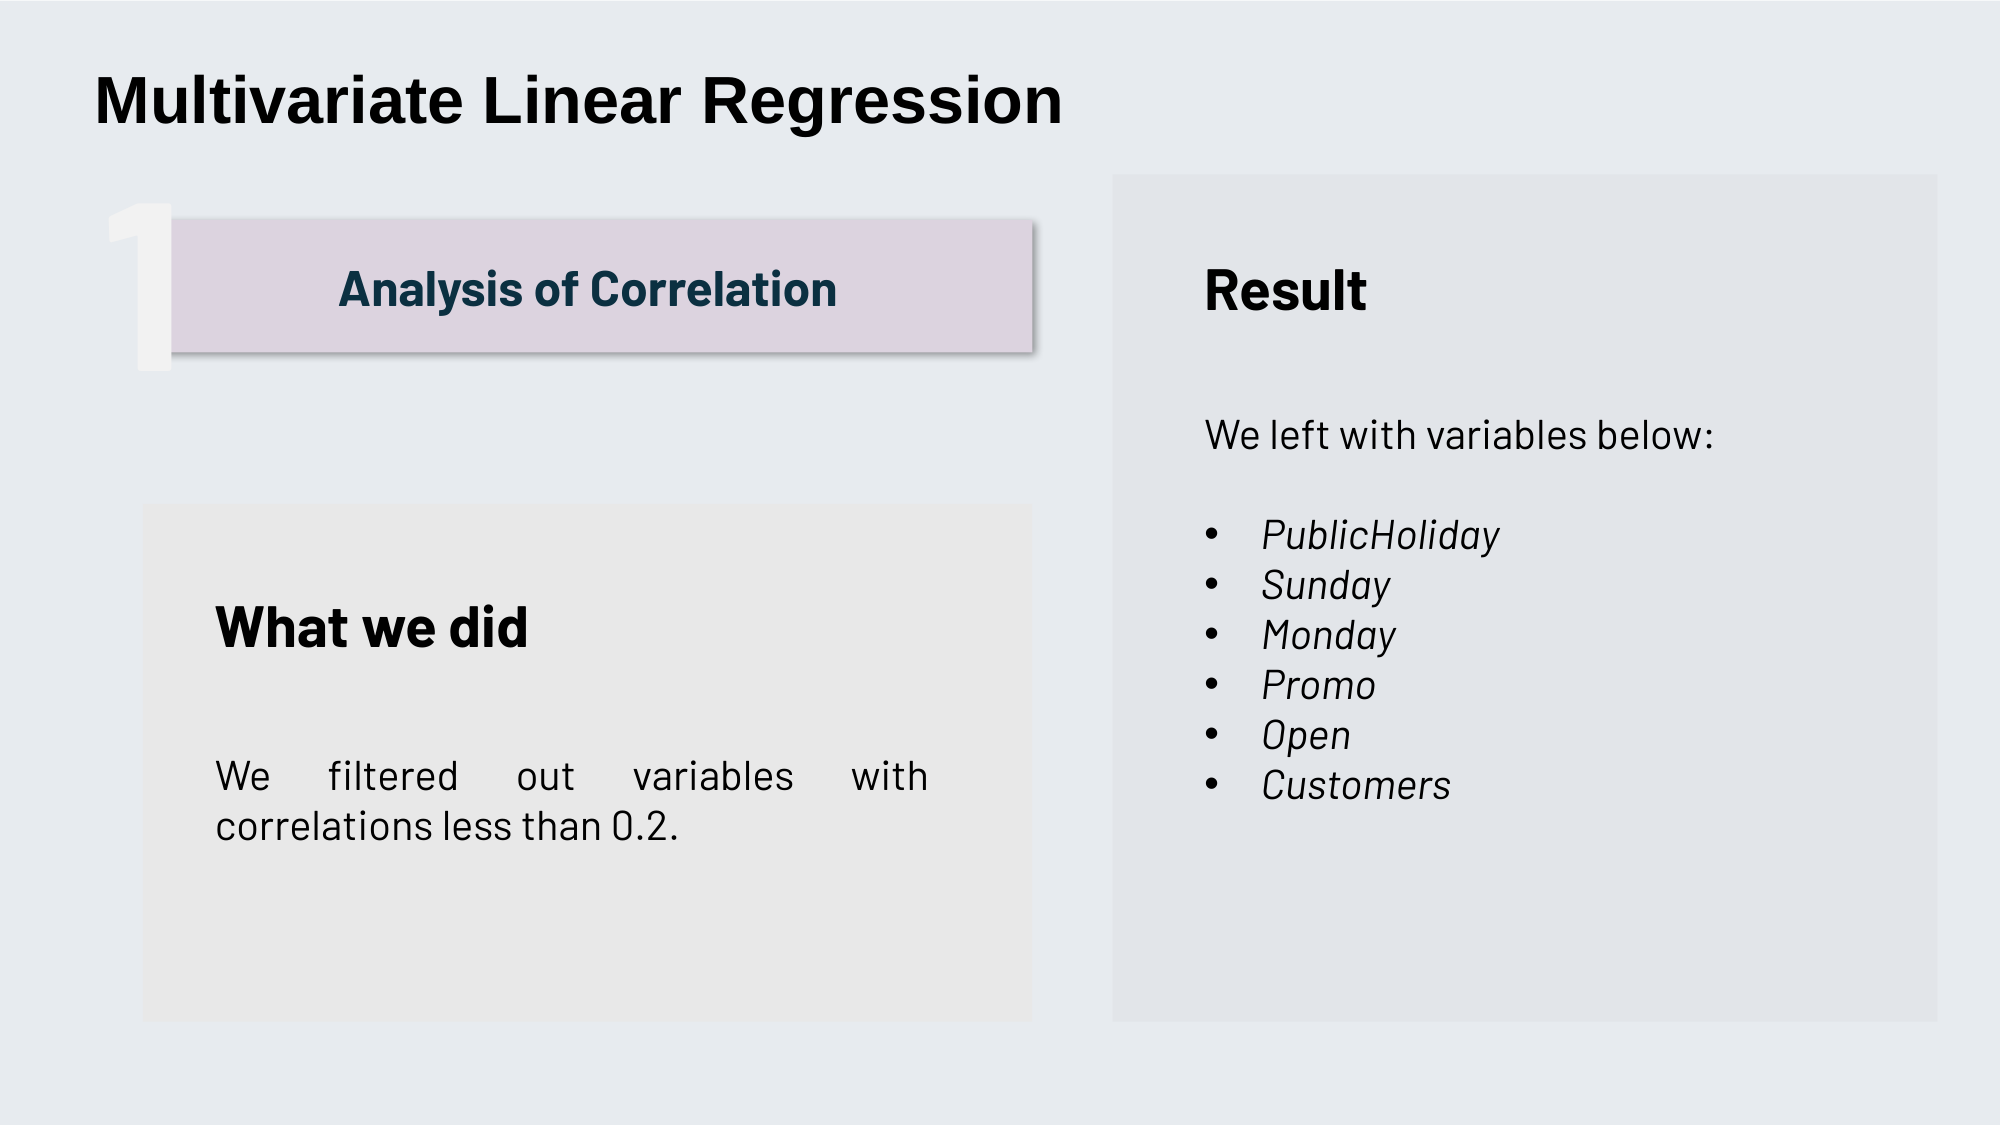

Multivariate Linear Regression
1

Analysis of Correlation
Result
We left with variables below:

PublicHoliday
Sunday
Monday
Promo
Open
Customers

What we did
We filtered out variables with correlations less than 0.2.